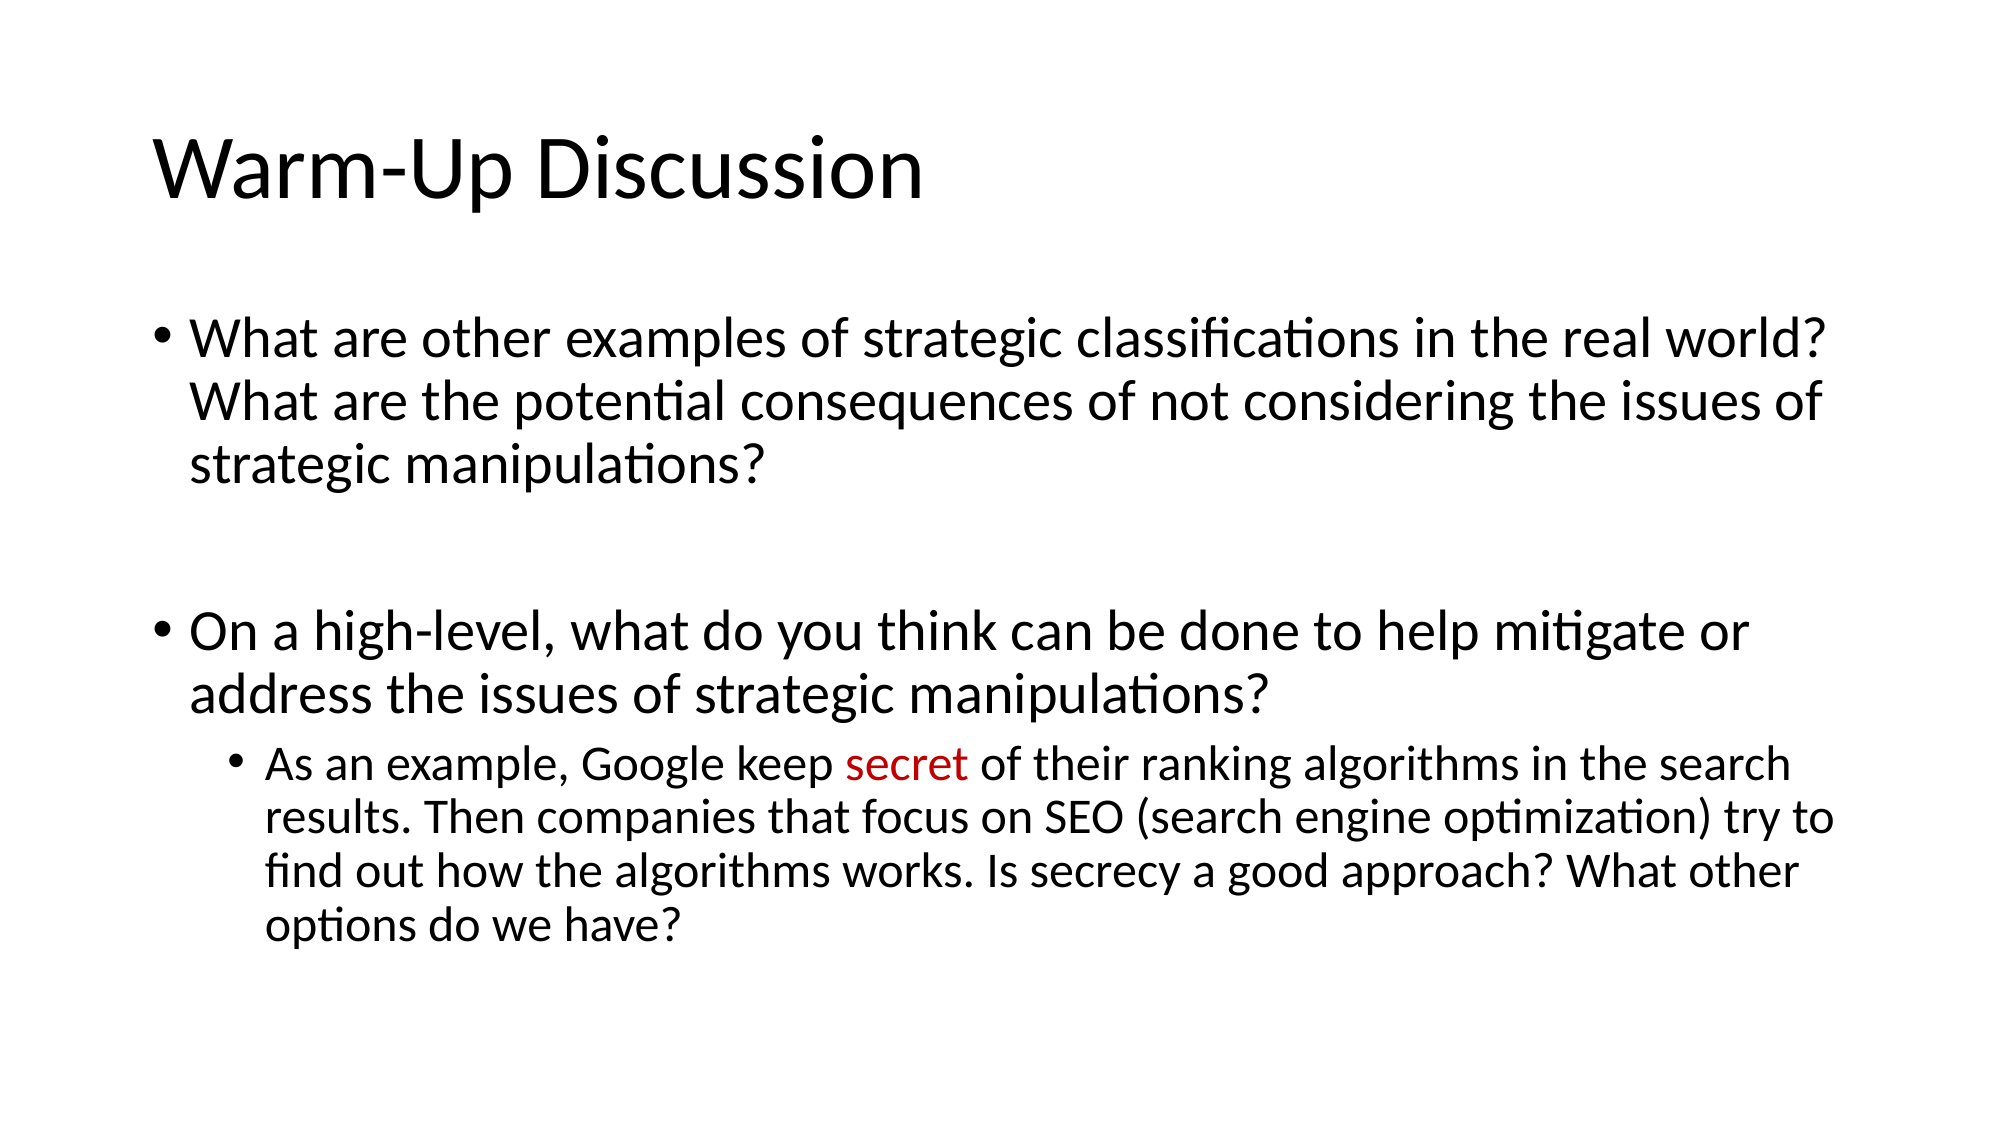

# Warm-Up Discussion
What are other examples of strategic classifications in the real world? What are the potential consequences of not considering the issues of strategic manipulations?

On a high-level, what do you think can be done to help mitigate or address the issues of strategic manipulations?
As an example, Google keep secret of their ranking algorithms in the search results. Then companies that focus on SEO (search engine optimization) try to find out how the algorithms works. Is secrecy a good approach? What other options do we have?